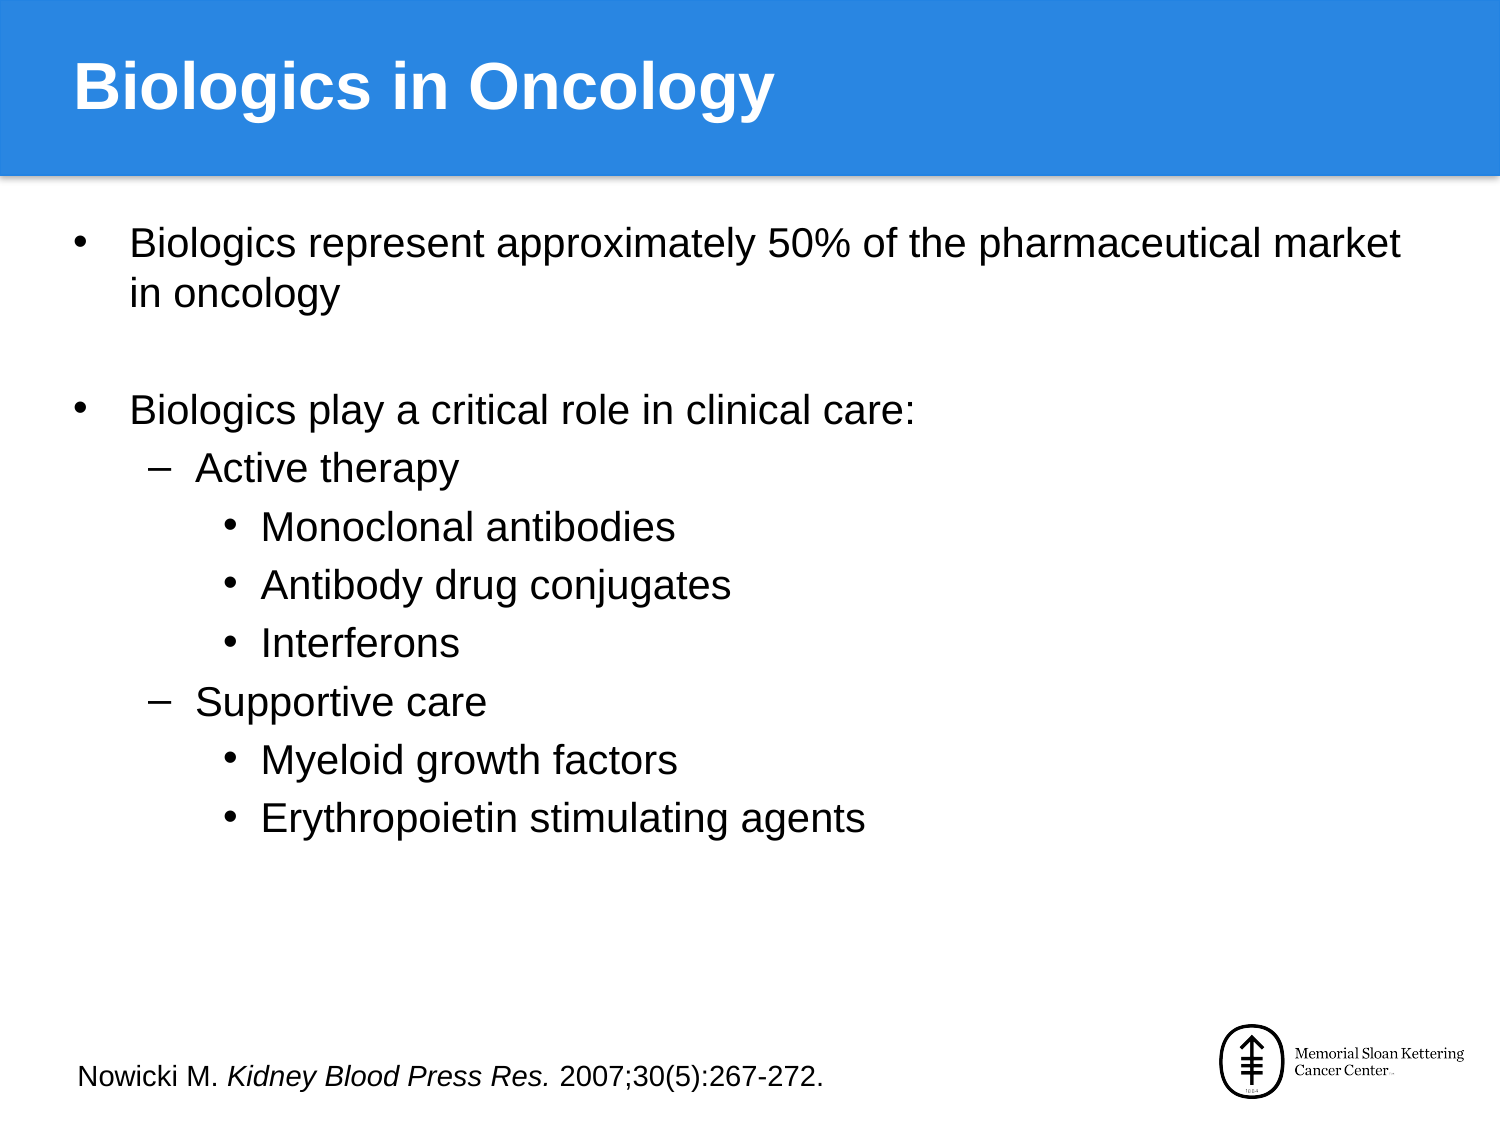

# Biologics in Oncology
Biologics represent approximately 50% of the pharmaceutical market
in oncology

Biologics play a critical role in clinical care:
Active therapy
Monoclonal antibodies
Antibody drug conjugates
Interferons
Supportive care
Myeloid growth factors
Erythropoietin stimulating agents
Nowicki M. Kidney Blood Press Res. 2007;30(5):267-272.